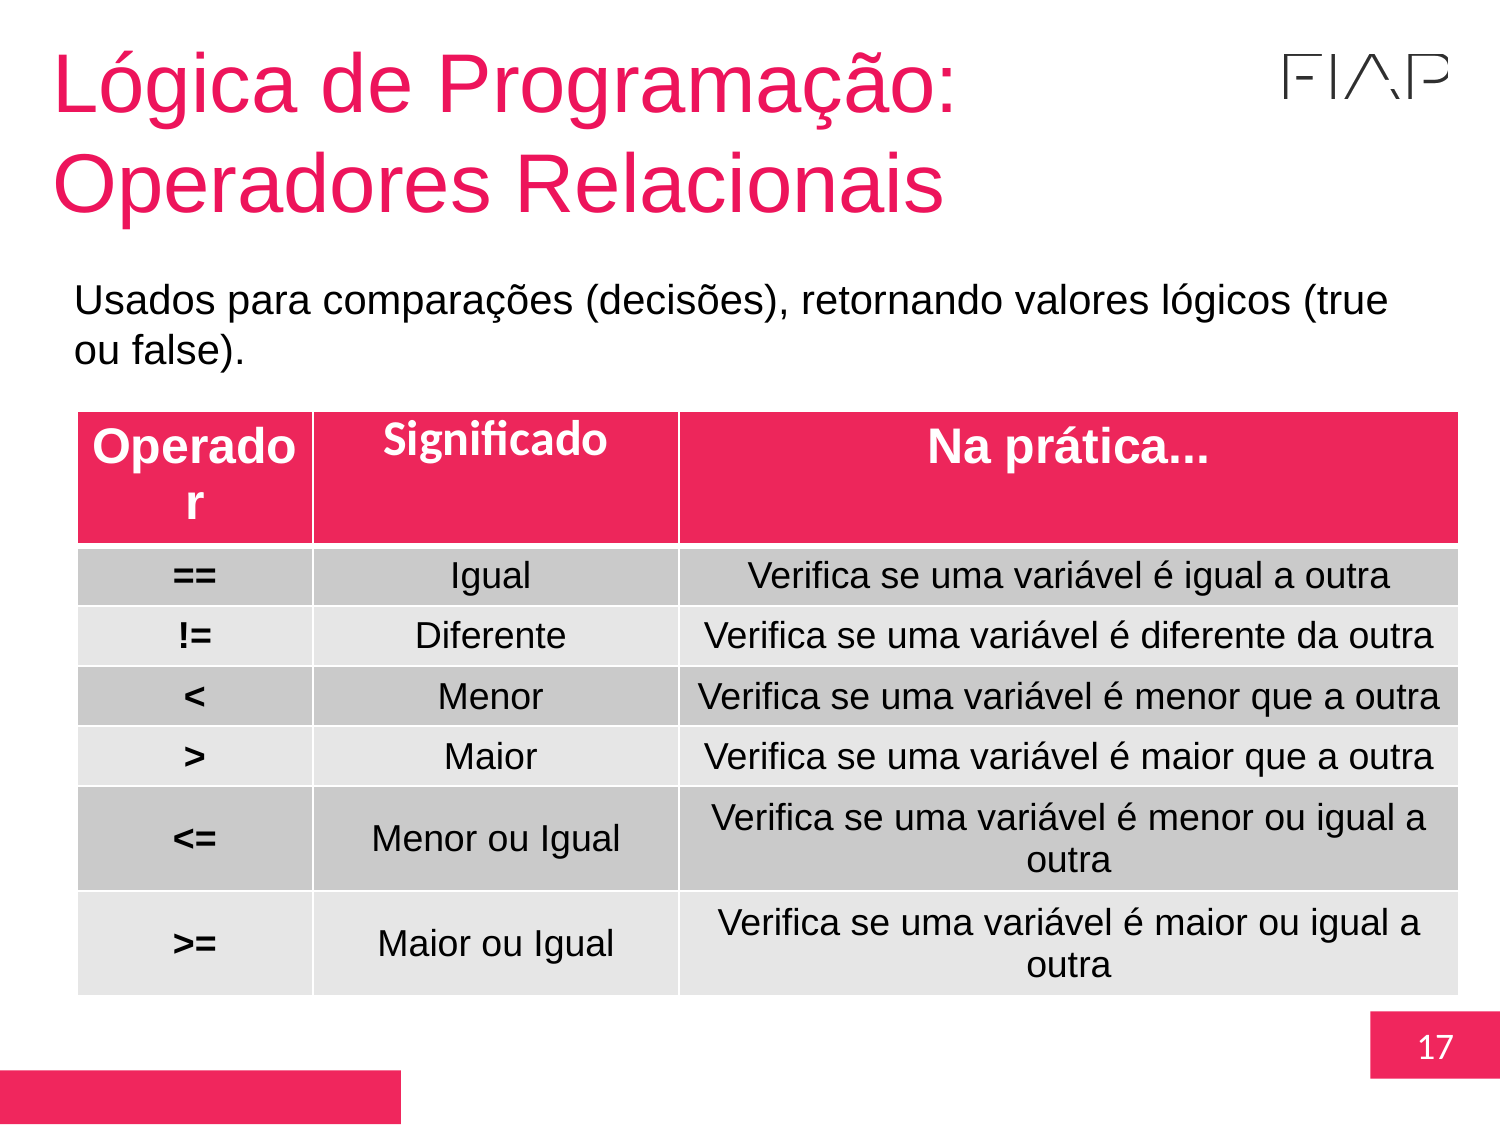

Lógica de Programação: Operadores Relacionais
Usados para comparações (decisões), retornando valores lógicos (true ou false).
| Operador | Significado | Na prática... |
| --- | --- | --- |
| == | Igual | Verifica se uma variável é igual a outra |
| != | Diferente | Verifica se uma variável é diferente da outra |
| < | Menor | Verifica se uma variável é menor que a outra |
| > | Maior | Verifica se uma variável é maior que a outra |
| <= | Menor ou Igual | Verifica se uma variável é menor ou igual a outra |
| >= | Maior ou Igual | Verifica se uma variável é maior ou igual a outra |